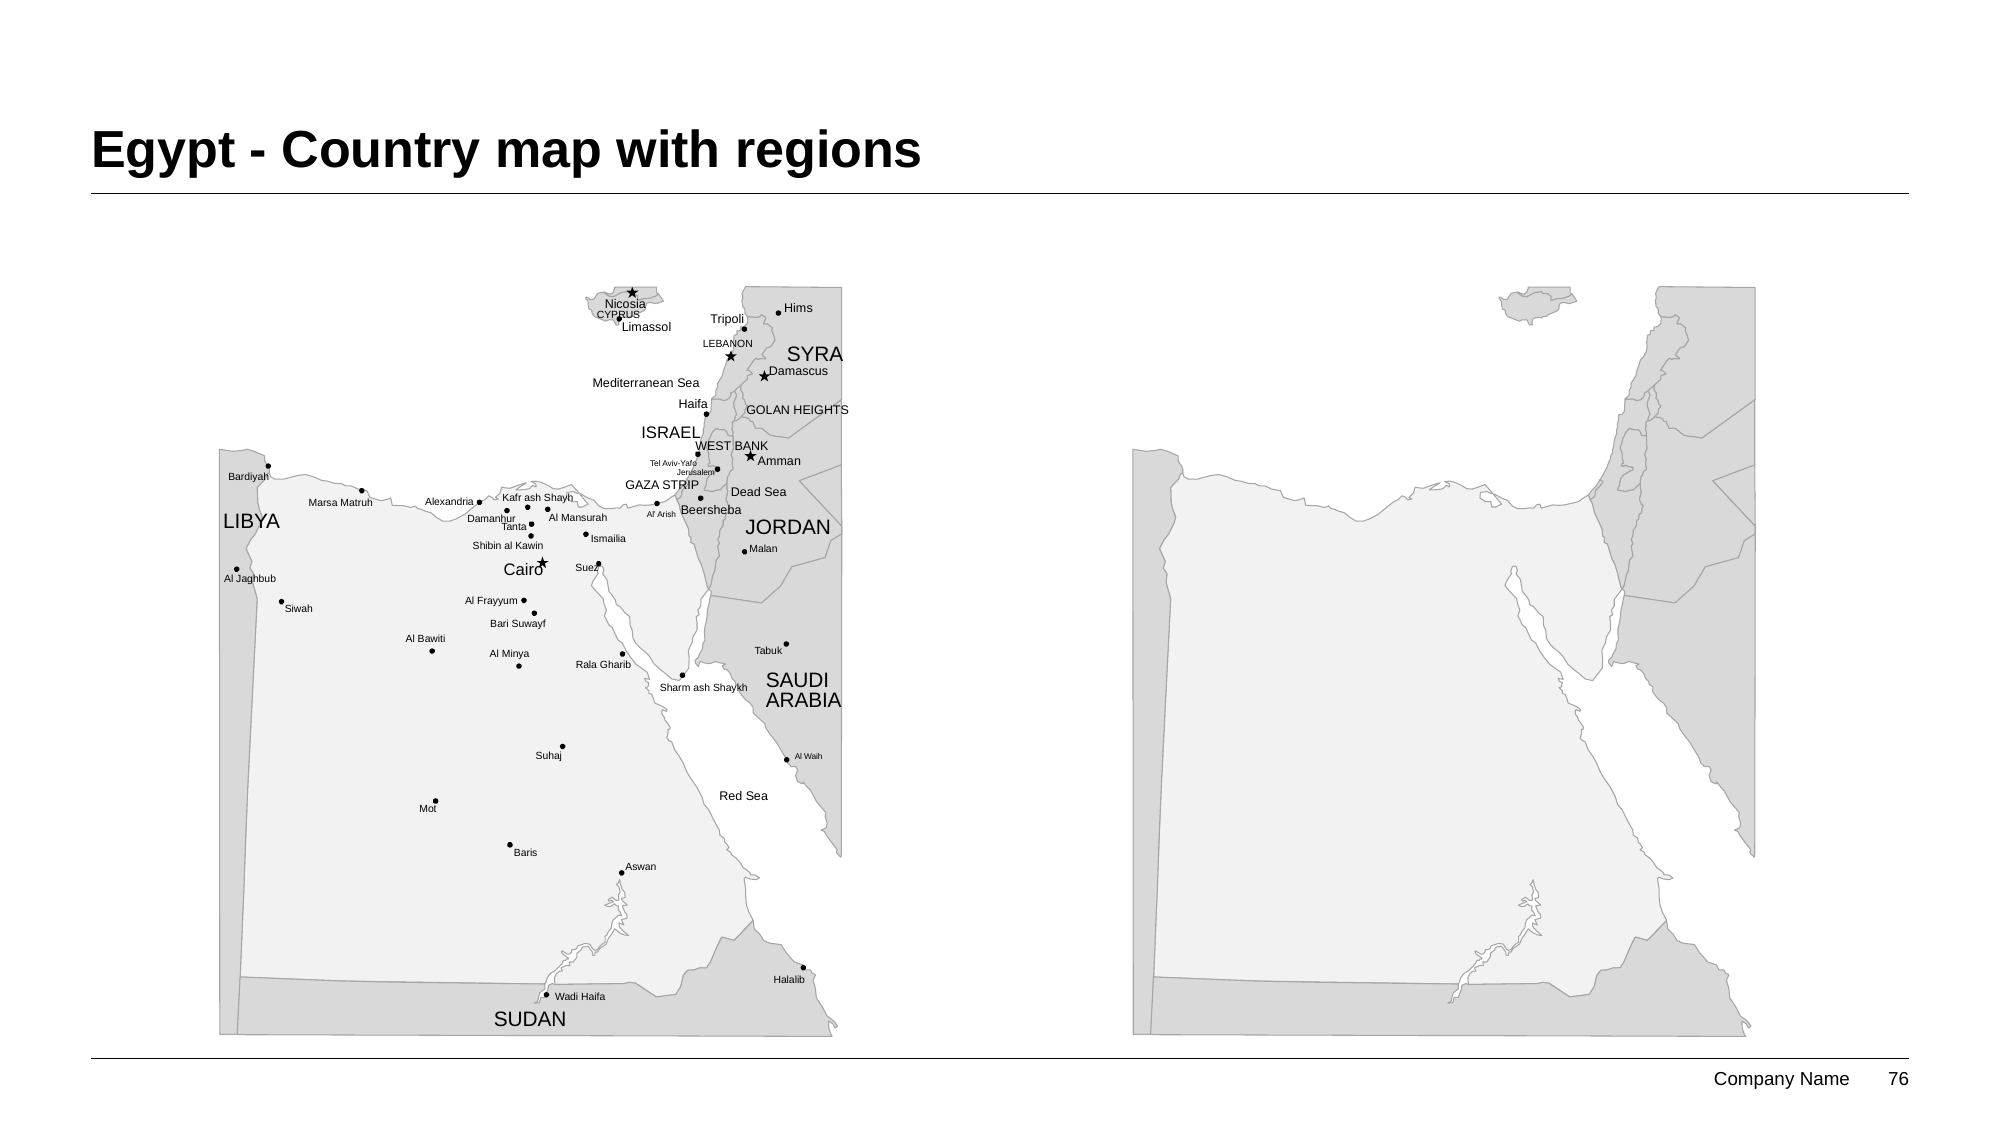

# Egypt - Country map with regions

Nicosia
Hims
CYPRUS

Tripoli

Limassol

LEBANON
SYRA

Damascus

Mediterranean Sea
Haifa
GOLAN HEIGHTS

ISRAEL
WEST BANK

Amman
Tel Aviv-Yafo

Jerusalem
Bardiyah
GAZA STRIP
Dead Sea

Kafr ash Shayh
Alexandria

Marsa Matruh

Beersheba

LIBYA

Al’ Arish
Al Mansurah
Damanhur
JORDAN
Tanta

Ismailia

Shibin al Kawin
Malan

Cairo
Suez

Al Jaghbub
Al Frayyum

Siwah

Bari Suwayf
Al Bawiti

Tabuk
Al Minya

Rala Gharib

SAUDI

Sharm ash Shaykh
ARABIA

Suhaj
Al Waih

Red Sea

Mot

Baris
Aswan

Halalib
Wadi Haifa

SUDAN